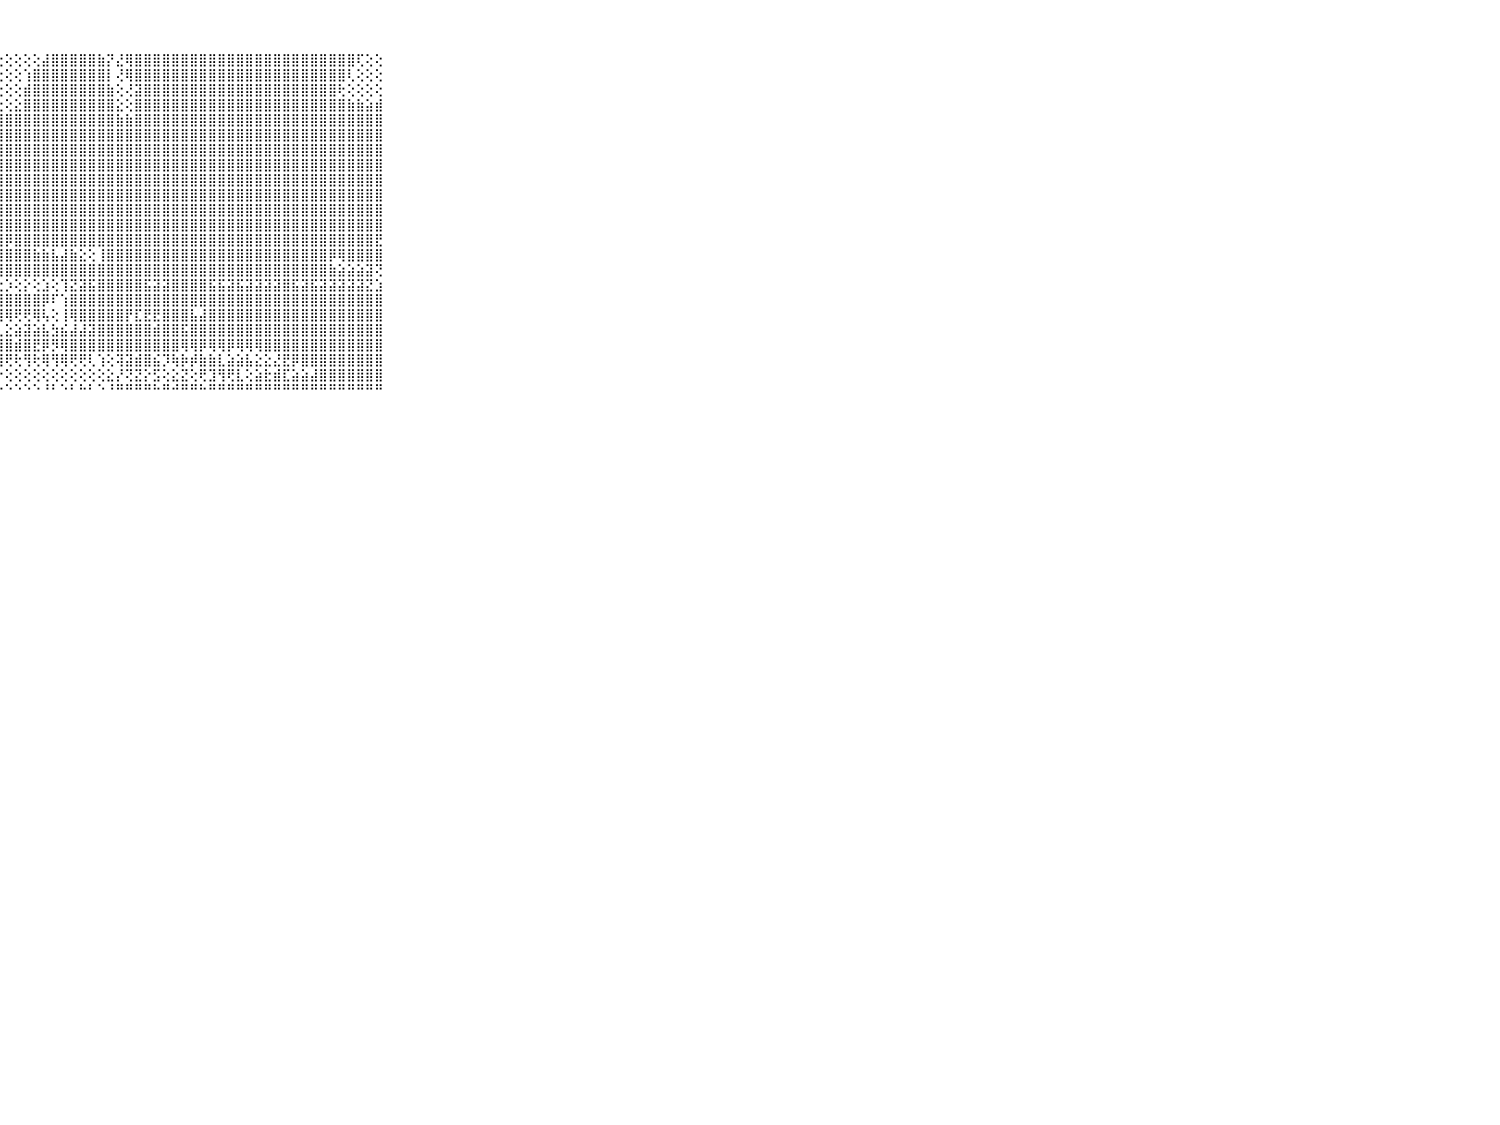

⠀⠀⠀⠀⠀⠀⠀⠀⠀⠀⠀⢸⣿⣿⣿⣿⣿⣿⣿⣿⣿⣿⣿⣿⡟⢕⢕⢕⢕⢕⢕⢕⣼⣿⣿⣿⣿⣿⣷⡝⣜⢿⣿⣿⣿⣿⣿⣿⣿⣿⣿⣿⣿⣿⣿⣿⣿⣿⣿⣿⣿⣿⣿⣿⣿⣿⢏⢕⢕⠀⠀⠀⠀⠀⠀⠀⠀⠀⠀⠀⠀
⠀⠀⠀⠀⠀⠀⠀⠀⠀⠀⠀⢸⣿⣿⣿⣿⣿⣿⣿⣿⣿⣿⣿⡏⢕⢕⢕⢕⢕⢕⢱⣿⣿⣿⣿⣿⣿⣿⣿⡇⢜⢿⣿⣿⣿⣿⣿⣿⣿⣿⣿⣿⣿⣿⣿⣿⣿⣿⣿⣿⣿⣿⣿⣿⣿⢇⢕⢕⢕⠀⠀⠀⠀⠀⠀⠀⠀⠀⠀⠀⠀
⠀⠀⠀⠀⠀⠀⠀⠀⠀⠀⠀⢸⣿⣿⣿⣿⣿⣿⣿⣿⣿⣿⣿⢕⢕⢕⢕⢕⢕⢕⣾⣿⣿⣿⣿⣿⣿⣿⣿⣷⢕⢜⣽⣿⣿⣿⣿⣿⣿⣿⣿⣿⣿⣿⣿⣿⣿⣿⣿⣿⣿⣿⣿⣿⢗⢕⢕⢕⢕⠀⠀⠀⠀⠀⠀⠀⠀⠀⠀⠀⠀
⠀⠀⠀⠀⠀⠀⠀⠀⠀⠀⠀⢸⣿⣿⣿⣿⣿⣿⣿⣿⣿⣿⣿⣗⣕⣵⣵⣕⢕⣕⣿⣿⣿⣿⣿⣿⣿⣿⣿⣿⣕⢕⣿⣿⣿⣿⣿⣿⣿⣿⣿⣿⣿⣿⣿⣿⣿⣿⣿⣿⣿⣿⣿⣿⣿⣷⣷⣵⣾⠀⠀⠀⠀⠀⠀⠀⠀⠀⠀⠀⠀
⠀⠀⠀⠀⠀⠀⠀⠀⠀⠀⠀⢸⣿⣿⣿⣿⣿⣿⣿⣿⣿⣿⣿⣿⣿⣿⣿⣿⣿⣿⣿⣿⣿⣿⣿⣿⣿⣿⣿⣿⣷⣷⣿⣿⣿⣿⣿⣿⣿⣿⣿⣿⣿⣿⣿⣿⣿⣿⣿⣿⣿⣿⣿⣿⣿⣿⣿⣿⣿⠀⠀⠀⠀⠀⠀⠀⠀⠀⠀⠀⠀
⠀⠀⠀⠀⠀⠀⠀⠀⠀⠀⠀⢸⣿⣿⣿⣿⣿⣿⣿⣿⣿⣿⣿⣿⣿⣿⣿⣿⣿⣿⣿⣿⣿⣿⣿⣿⣿⣿⣿⣿⣿⣿⣿⣿⣿⣿⣿⣿⣿⣿⣿⣿⣿⣿⣿⣿⣿⣿⣿⣿⣿⣿⣿⣿⣿⣿⣿⣿⣿⠀⠀⠀⠀⠀⠀⠀⠀⠀⠀⠀⠀
⠀⠀⠀⠀⠀⠀⠀⠀⠀⠀⠀⢸⣿⣿⣿⣿⣿⣿⣿⣿⣿⣿⣿⣿⣿⣿⣿⣿⣿⣿⣿⣿⣿⣿⣿⣿⣿⣿⣿⣿⣿⣿⣿⣿⣿⣿⣿⣿⣿⣿⣿⣿⣿⣿⣿⣿⣿⣿⣿⣿⣿⣿⣿⣿⣿⣿⣿⣿⣿⠀⠀⠀⠀⠀⠀⠀⠀⠀⠀⠀⠀
⠀⠀⠀⠀⠀⠀⠀⠀⠀⠀⠀⢸⣿⣿⣿⣿⣯⣿⣿⣿⣿⣿⣿⣿⣿⣿⣿⣿⣿⣿⣿⣿⣿⣿⣿⣿⣿⣿⣿⣿⣿⣿⣿⣿⣿⣿⣿⣿⣿⣿⣿⣿⣿⣿⣿⣿⣿⣿⣿⣿⣿⣿⣿⣿⣿⣿⣿⣿⣿⠀⠀⠀⠀⠀⠀⠀⠀⠀⠀⠀⠀
⠀⠀⠀⠀⠀⠀⠀⠀⠀⠀⠀⠀⢕⢜⢝⢝⢝⢝⢟⢟⣿⣿⣿⣿⣿⣿⣿⣿⣿⣿⣿⣿⣿⣿⣿⣿⣿⣿⣿⣿⣿⣿⣿⣿⣿⣿⣿⣿⣿⣿⣿⣿⣿⣿⣿⣿⣿⣿⣿⣿⣿⣿⣿⣿⣿⣿⣿⣿⣿⠀⠀⠀⠀⠀⠀⠀⠀⠀⠀⠀⠀
⠀⠀⠀⠀⠀⠀⠀⠀⠀⠀⠀⠀⢕⢕⢕⢕⣱⣾⣿⣿⣿⣿⣿⣿⣿⣿⣿⣿⣿⣿⣿⣿⣿⣿⣿⣿⣿⣿⣿⣿⣿⣿⣿⣿⣿⣿⣿⣿⣿⣿⣿⣿⣿⣿⣿⣿⣿⣿⣿⣿⣿⣿⣿⣿⣿⣿⣿⣿⣿⠀⠀⠀⠀⠀⠀⠀⠀⠀⠀⠀⠀
⠀⠀⠀⠀⠀⠀⠀⠀⠀⠀⠀⠀⢕⢕⣕⣵⣿⣿⣿⣿⣿⣿⣿⣿⣿⣿⣿⣿⣿⣿⣿⣿⣿⣿⣿⣿⣿⣿⣿⣿⣿⣿⣿⣿⣿⣿⣿⣿⣿⣿⣿⣿⣿⣿⣿⣿⣿⣿⣿⣿⣿⣿⣿⣿⣿⣿⣿⣿⣿⠀⠀⠀⠀⠀⠀⠀⠀⠀⠀⠀⠀
⠀⠀⠀⠀⠀⠀⠀⠀⠀⠀⠀⠀⠑⢜⢝⢿⣿⣿⣿⣿⣿⣿⣿⣿⣿⣿⣿⣿⣿⣿⣿⣿⣿⣿⣿⣿⣿⣿⣿⣿⣿⣿⣿⣿⣿⣿⣿⣿⣿⣿⣿⣿⣿⣿⣿⣿⣿⣿⣿⣿⣿⣿⣿⣿⣿⣿⣿⣿⣿⠀⠀⠀⠀⠀⠀⠀⠀⠀⠀⠀⠀
⠀⠀⠀⠀⠀⠀⠀⠀⠀⠀⠀⢀⣕⣥⣕⡝⢿⢿⣿⣿⣿⣿⣿⣿⣿⣿⣿⣿⡿⣿⣿⣿⣿⣿⣿⣿⣿⣿⣿⣿⣿⣿⣿⣿⣿⣿⣿⣿⣿⣿⣿⣿⣿⣿⣿⣿⣿⣿⣿⣿⣿⣿⣿⣿⣿⣿⣿⣿⣟⠀⠀⠀⠀⠀⠀⠀⠀⠀⠀⠀⠀
⠀⠀⠀⠀⠀⠀⠀⠀⠀⠀⠀⢸⣿⣿⣿⣿⣷⣧⢕⡝⣿⣿⢿⢿⣿⣿⣿⣿⣿⣿⣿⣷⣷⣧⣼⣷⣕⢕⢸⣿⣿⣿⣿⣿⣿⣿⣿⣿⣿⣿⣿⣿⣿⣿⣿⣿⣿⣿⣿⣿⣿⣿⣿⡿⢿⣿⣿⣿⣿⠀⠀⠀⠀⠀⠀⠀⠀⠀⠀⠀⠀
⠀⠀⠀⠀⠀⠀⠀⠀⠀⠀⠀⢱⣿⣿⣿⣿⣿⡿⣿⣿⡇⢜⢕⢕⡾⣿⣿⣿⣿⣿⣿⣿⣿⣿⣿⣿⣿⣿⣿⣿⣿⣿⣿⣿⣿⣿⣿⣿⣿⣿⣿⣿⣿⣿⣿⣿⣿⣿⣿⣿⣿⣿⣿⣷⣵⣵⣵⣽⢝⠀⠀⠀⠀⠀⠀⠀⠀⠀⠀⠀⠀
⠀⠀⠀⠀⠀⠀⠀⠀⠀⠀⠀⢄⢕⢕⢇⢕⢕⡕⢕⣇⢕⢕⢕⣕⣕⢕⢕⢕⡱⢕⡕⢕⣱⢕⢹⣝⣽⣯⣿⣿⣿⣿⣿⣯⣽⣽⣿⣿⣿⣿⣯⣯⣽⣯⣽⣽⣽⣽⣿⣯⣽⣯⣽⣽⣽⣽⣽⣝⣱⠀⠀⠀⠀⠀⠀⠀⠀⠀⠀⠀⠀
⠀⠀⠀⠀⠀⠀⠀⠀⠀⠀⠀⢕⣕⣪⣽⣷⣾⣿⣿⡧⣕⣺⢯⣿⣿⣿⣿⣿⣿⣿⣿⣿⡿⠏⢱⣿⣿⣿⣿⣿⣿⣿⣿⣿⣿⣿⣿⣿⣿⣿⣿⣿⣿⣿⣿⣿⣿⣿⣿⣿⣿⣿⣿⣿⣿⣿⣿⣿⣿⠀⠀⠀⠀⠀⠀⠀⠀⠀⠀⠀⠀
⠀⠀⠀⠀⠀⠀⠀⠀⠀⠀⠀⢱⡿⢗⢸⢿⢿⢿⡟⢟⢟⢻⢻⢯⢟⢟⢻⢿⢿⢟⢟⢿⢧⢕⢸⢿⣿⣿⣿⣿⣿⡟⣏⣟⣟⣿⣿⣿⣧⣼⣿⣿⣿⣿⣿⣿⣿⣿⣿⣿⣿⣿⣿⣿⣿⣿⣿⣿⣿⠀⠀⠀⠀⠀⠀⠀⠀⠀⠀⠀⠀
⠀⠀⠀⠀⠀⠀⠀⠀⠀⠀⠀⢜⢷⣷⣾⣿⣽⡵⢿⣿⣿⣷⣷⣾⣕⢕⣕⣇⣕⣵⣽⣵⣧⣳⣮⣼⣼⣽⣿⣿⣿⣿⣿⣿⣾⣿⣿⣯⣿⣿⣿⣿⣿⣿⣿⣿⣿⣿⣿⣿⣿⣿⣿⣿⣿⣿⣿⣿⣿⠀⠀⠀⠀⠀⠀⠀⠀⠀⠀⠀⠀
⠀⠀⠀⠀⠀⠀⠀⠀⠀⠀⠀⢱⣿⣿⢿⣿⣿⣿⣿⢟⣿⢿⢿⣻⢿⡿⢿⣻⣿⣾⣿⣟⡿⡻⢿⣿⣿⣿⣿⣿⣿⣿⣿⣿⣿⣿⣿⢿⢿⡿⢿⢿⡿⢿⢿⢿⣿⣿⣿⣿⣿⣿⣿⣿⣿⣿⣿⣿⣿⠀⠀⠀⠀⠀⠀⠀⠀⠀⠀⠀⠀
⠀⠀⠀⠀⠀⠀⠀⠀⠀⠀⠀⢕⢗⢟⢿⢗⢻⢿⢿⢗⢟⢿⢷⢞⢟⢟⢵⢾⢟⢗⢻⢗⢿⢻⢿⢟⢟⢇⢱⢕⢽⣽⣾⣿⣮⡹⢷⡷⡾⣷⣷⣇⣵⣵⣧⣕⣕⣜⣟⡿⣿⣿⣿⣿⣿⣿⣿⣿⣿⠀⠀⠀⠀⠀⠀⠀⠀⠀⠀⠀⠀
⠀⠀⠀⠀⠀⠀⠀⠀⠀⠀⠀⠐⢕⢕⢕⢕⢕⢕⢕⢕⢕⡕⢕⢕⢕⢗⢕⡕⢕⢕⢕⢕⢕⢕⢕⢕⢕⢕⢕⣕⡜⢝⣝⡕⣫⢕⣕⣝⢕⢟⣹⢻⢟⣇⢕⣵⣗⣾⣏⣵⣵⣼⣿⣿⣿⣿⣿⣿⣿⠀⠀⠀⠀⠀⠀⠀⠀⠀⠀⠀⠀
⠀⠀⠀⠀⠀⠀⠀⠀⠀⠀⠀⠀⠑⠑⠑⠑⠑⠑⠑⠑⠑⠑⠑⠑⠑⠑⠑⠑⠑⠑⠑⠑⠘⠃⠑⠃⠓⠃⠑⠘⠛⠛⠛⠛⠓⠛⠚⠛⠛⠓⠛⠛⠛⠛⠛⠛⠛⠛⠛⠛⠛⠛⠛⠛⠛⠛⠛⠛⠛⠀⠀⠀⠀⠀⠀⠀⠀⠀⠀⠀⠀